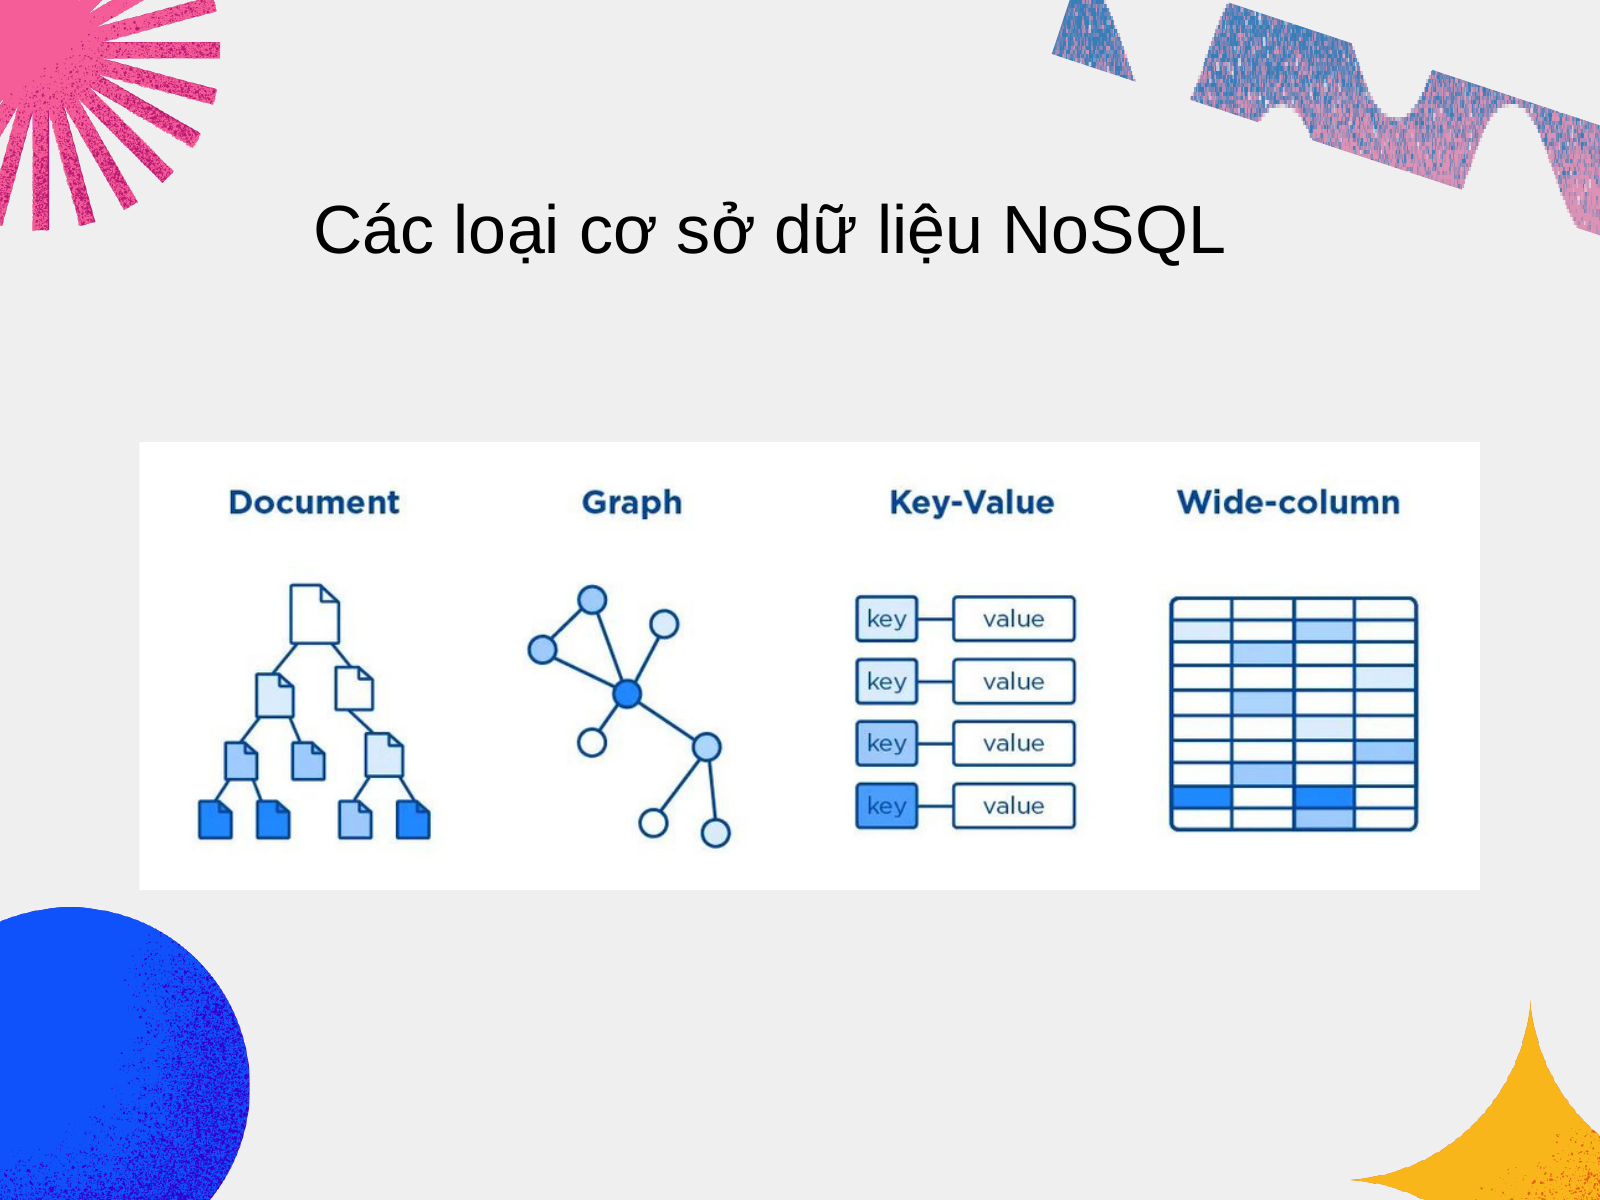

Các loại cơ sở dữ liệu NoSQL